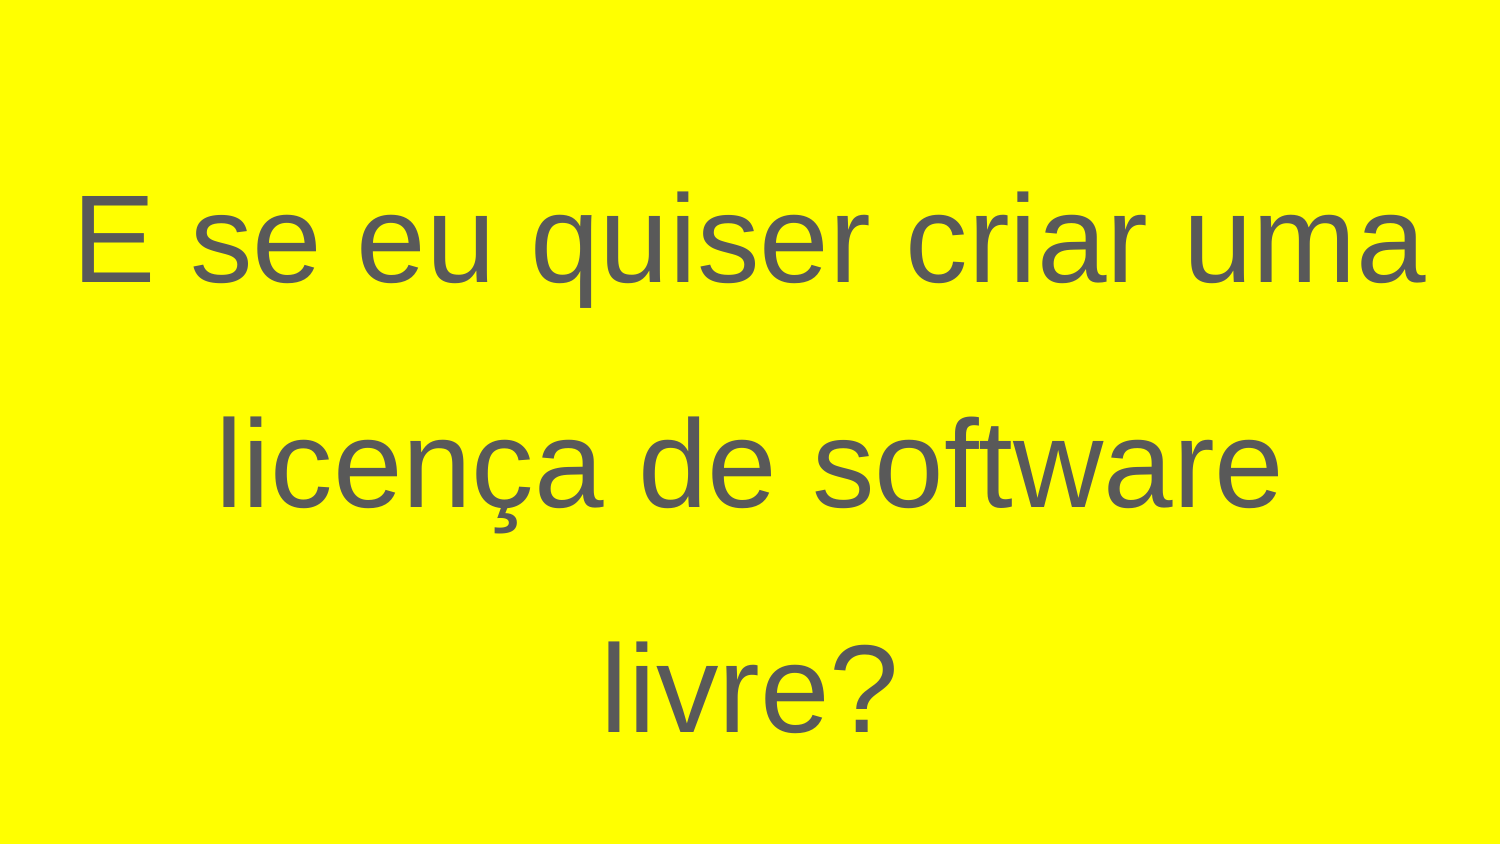

E se eu quiser criar uma licença de software livre?